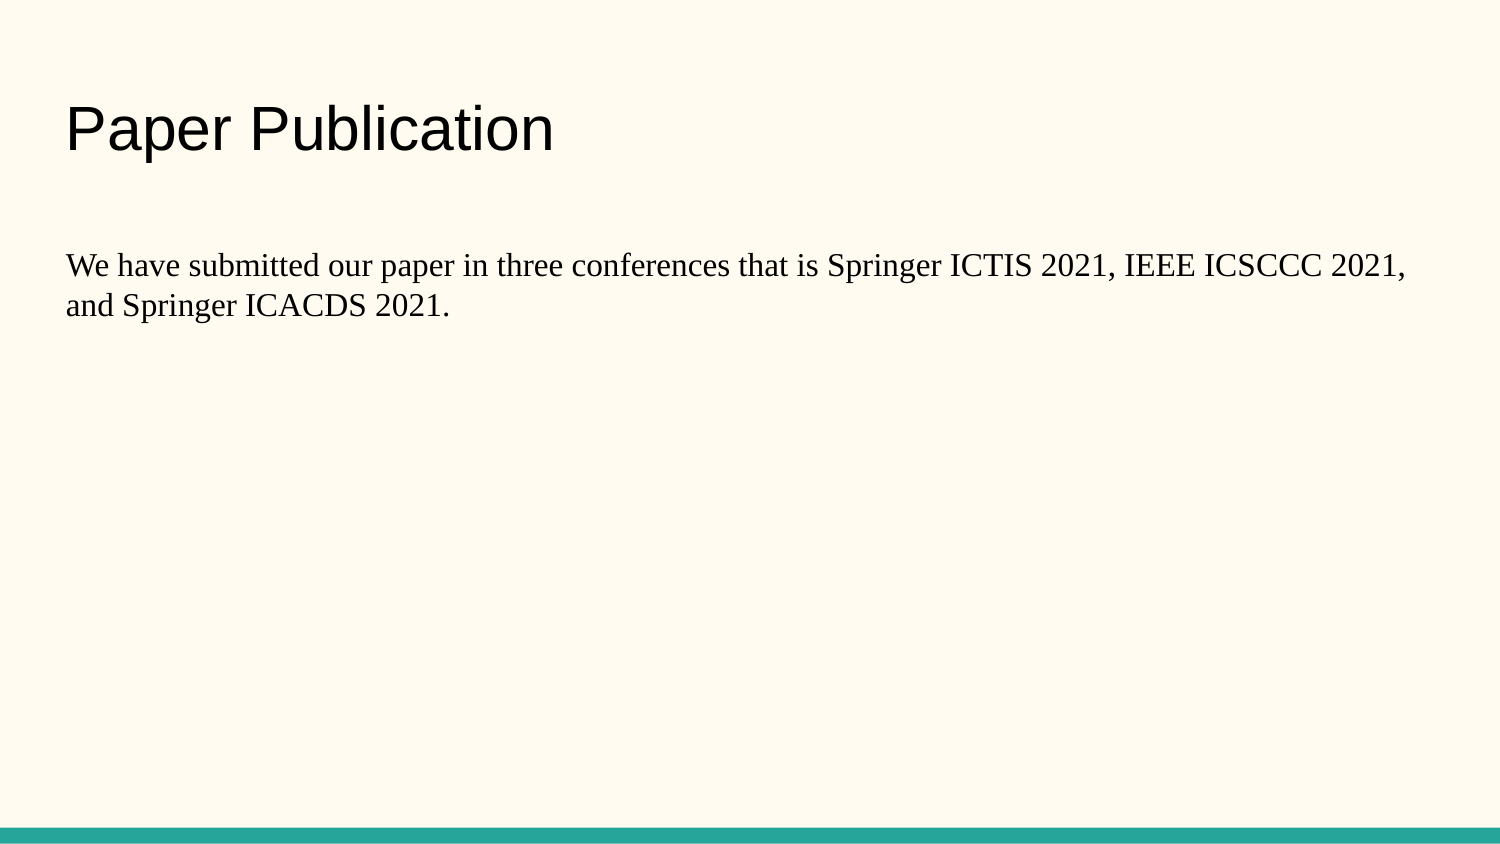

Paper Publication

We have submitted our paper in three conferences that is Springer ICTIS 2021, IEEE ICSCCC 2021, and Springer ICACDS 2021.